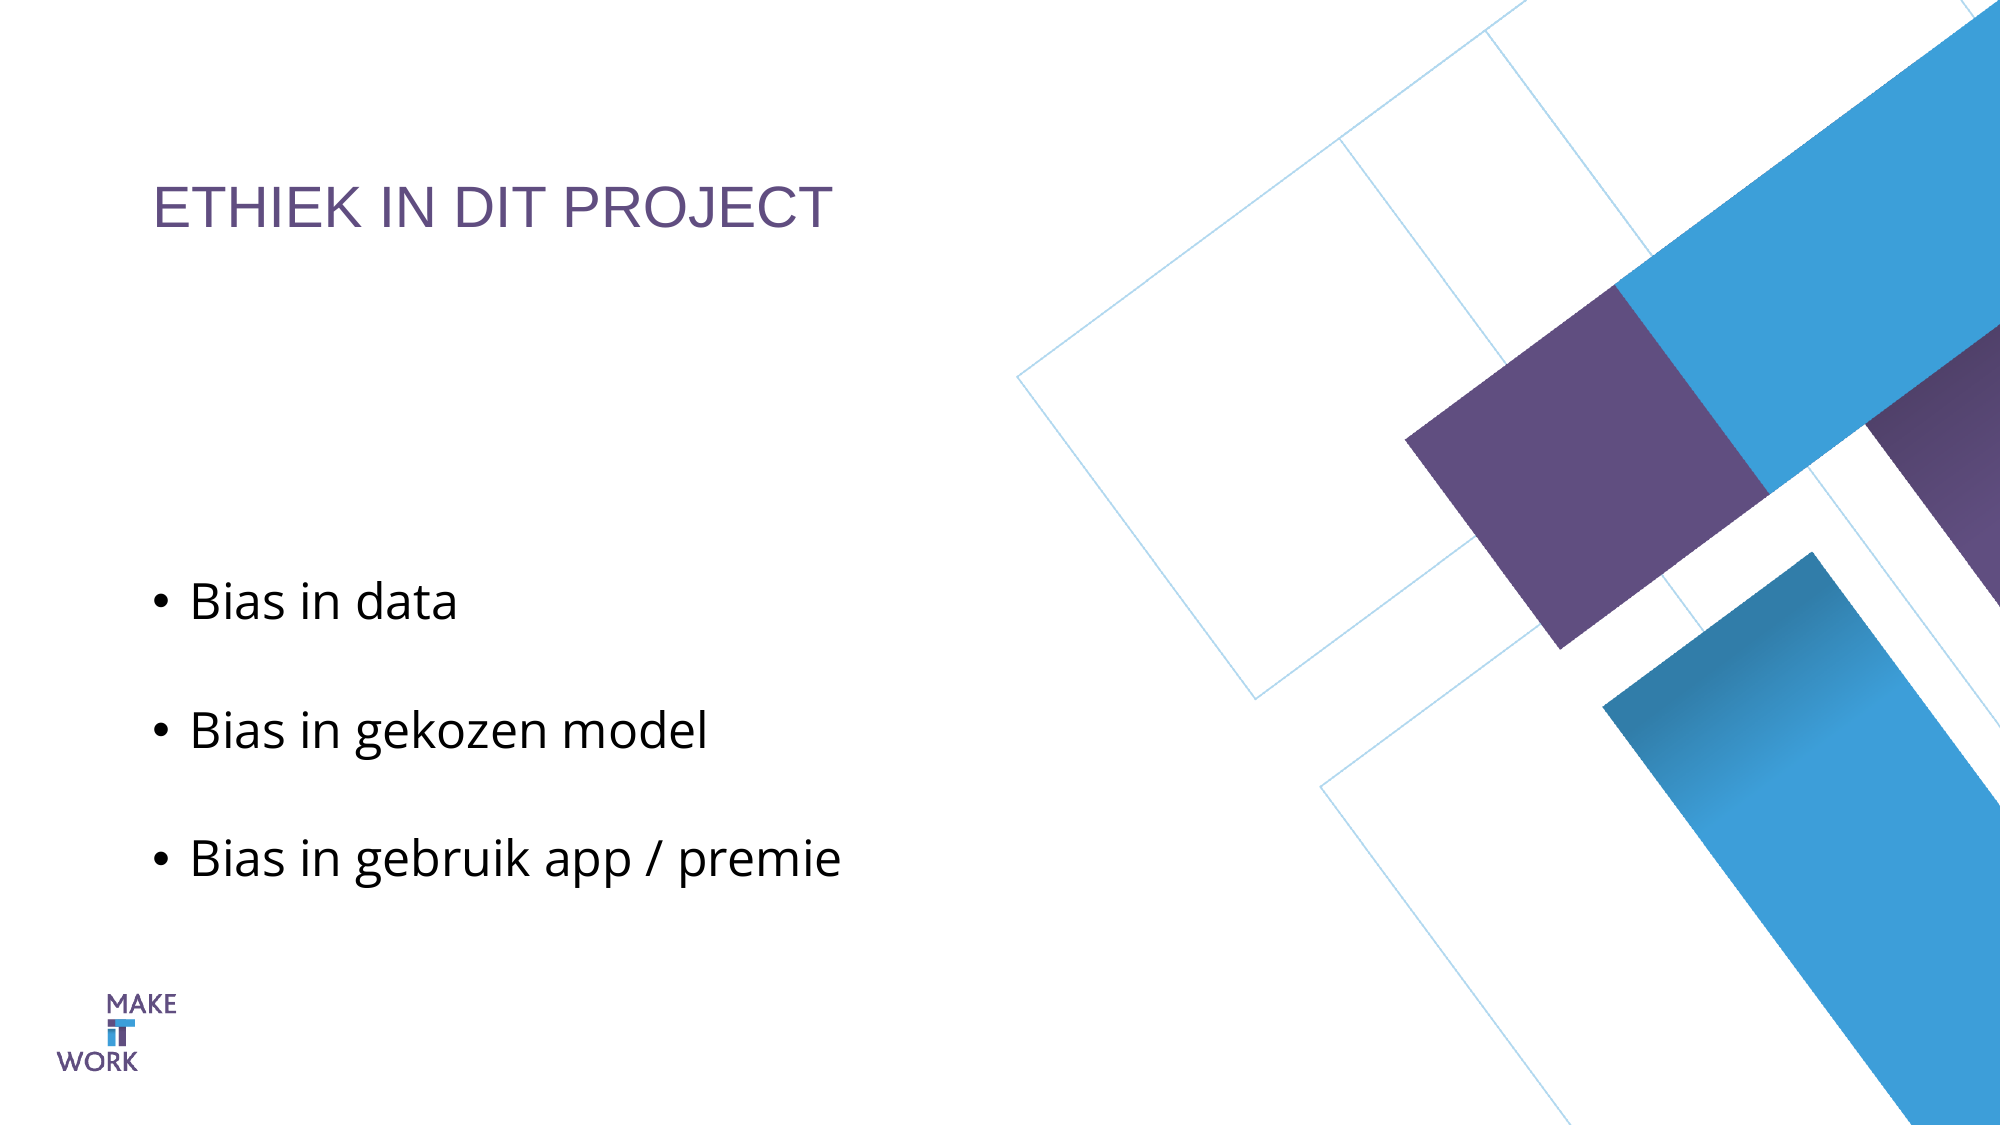

# Ethiek in dit project
Bias in data​
 ​
Bias in gekozen model​
 ​
Bias in gebruik app / premie